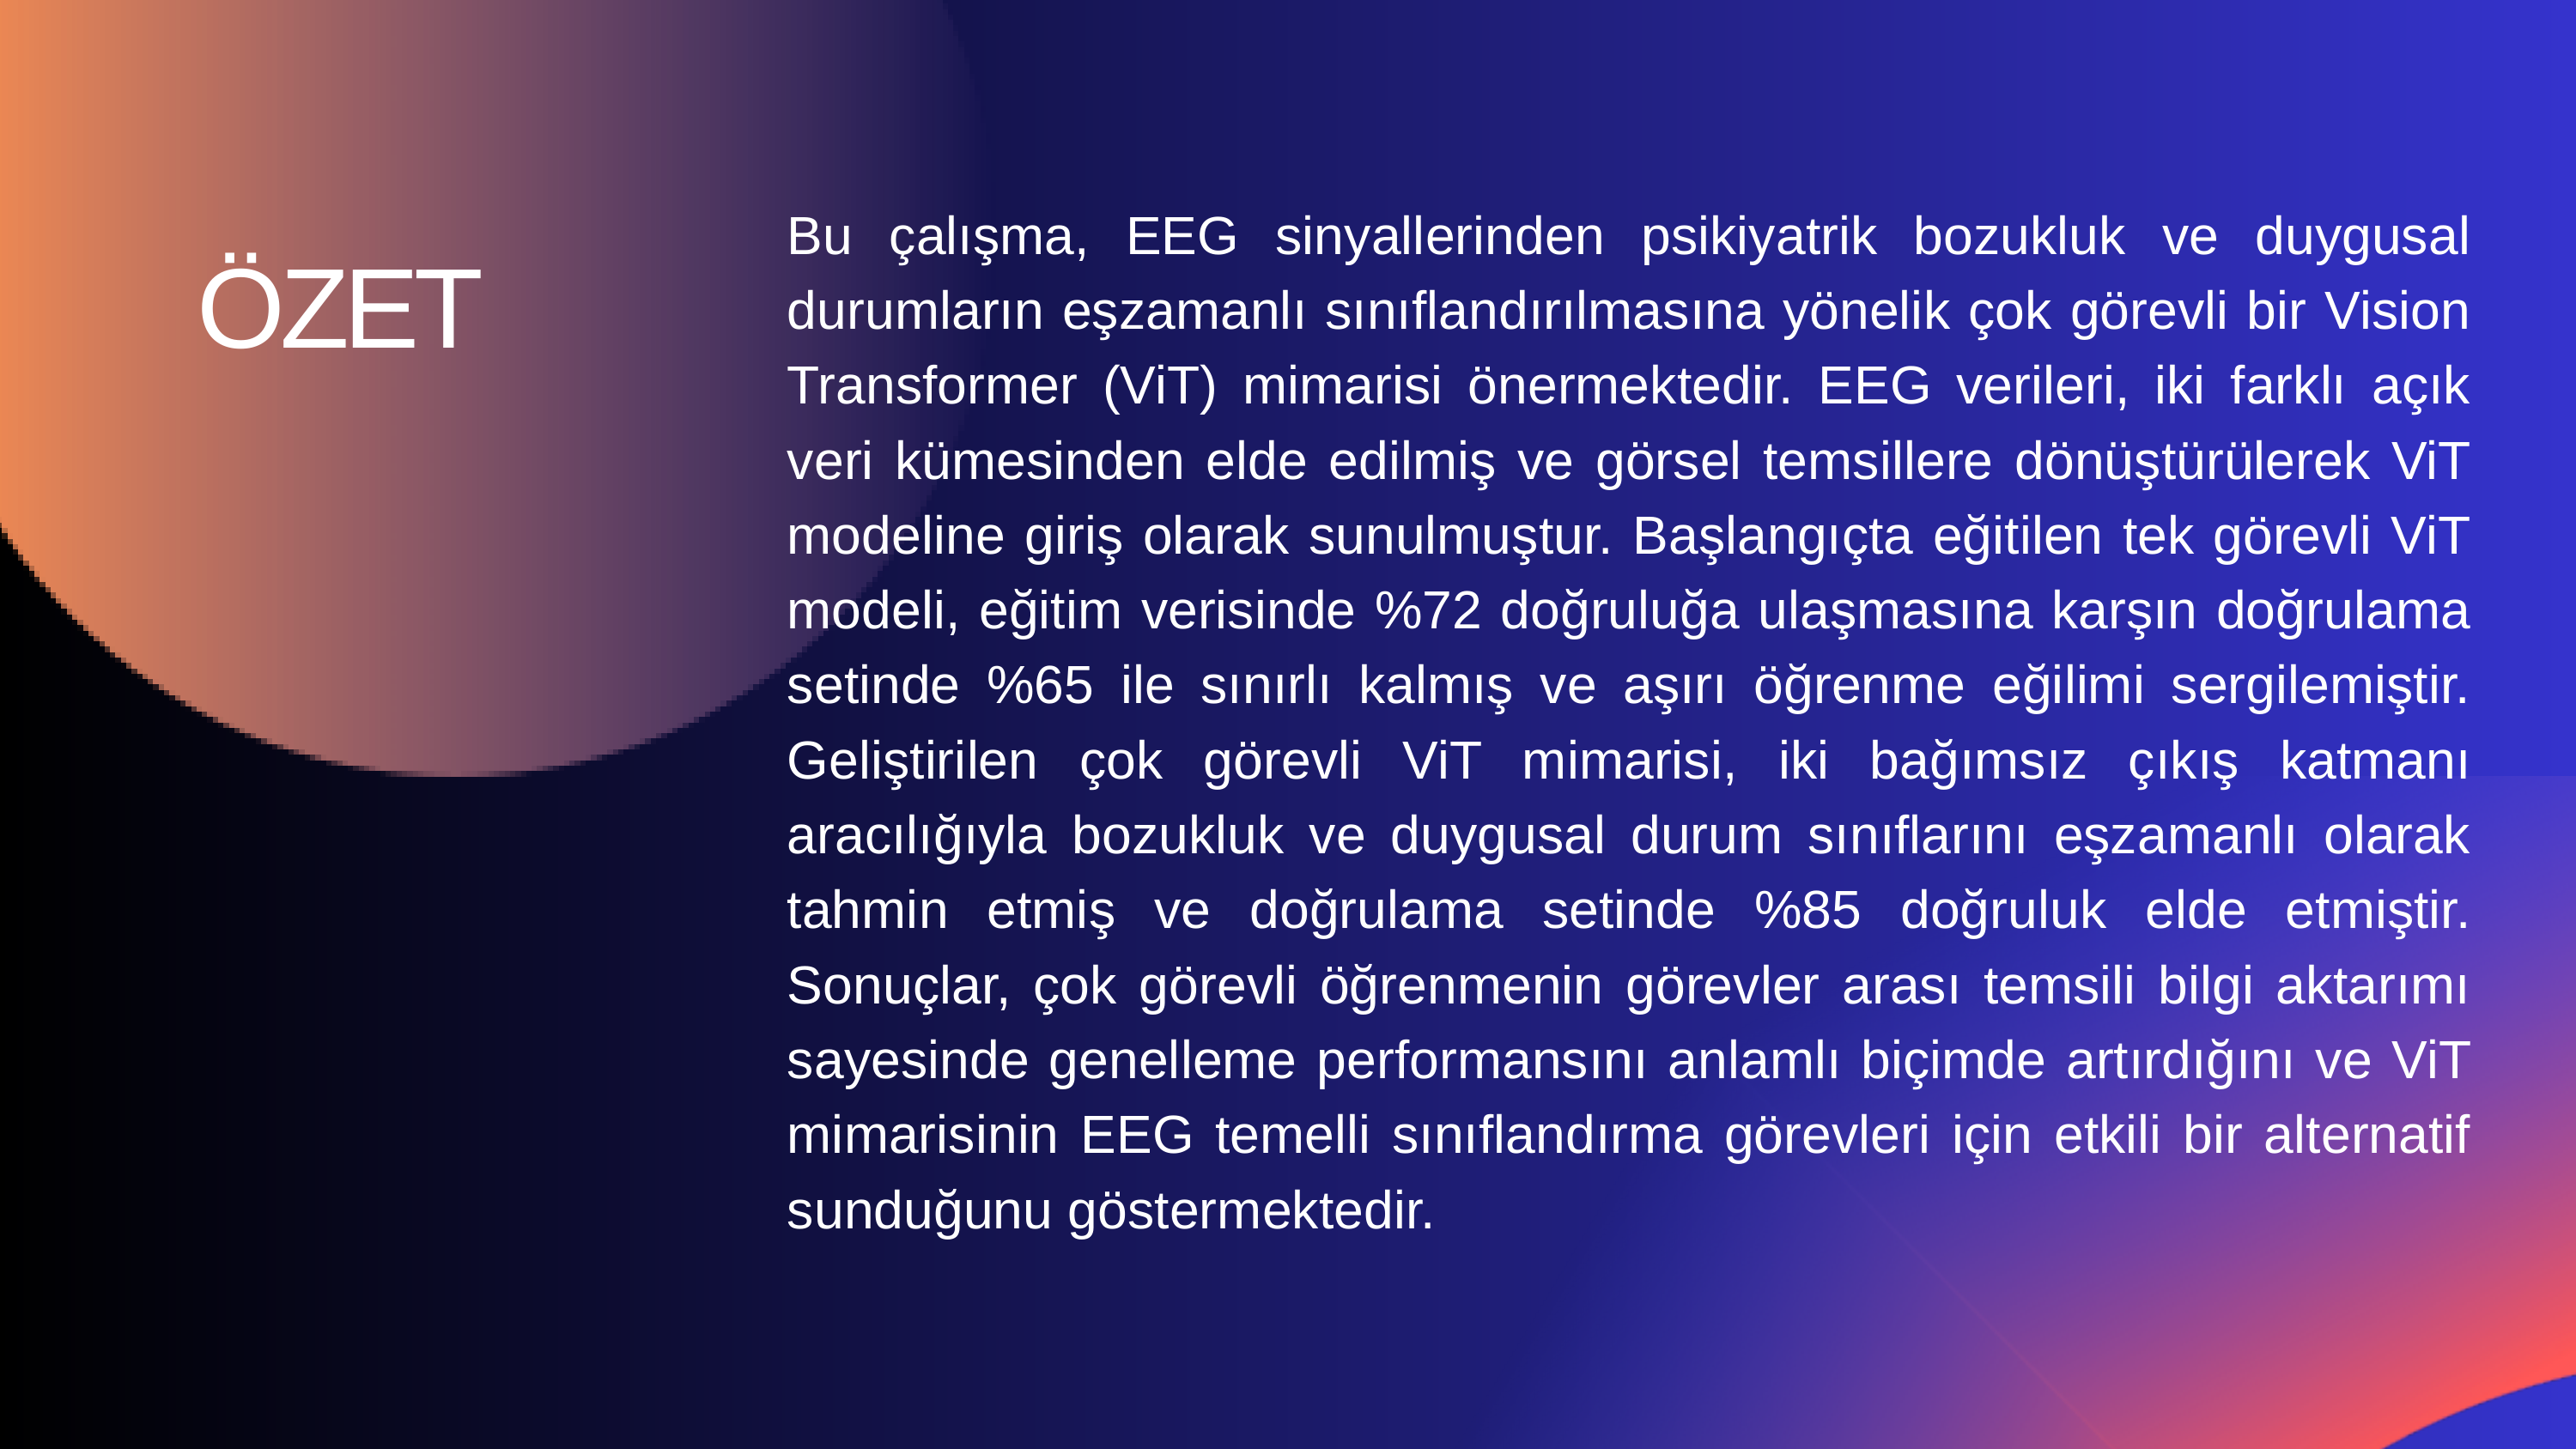

Bu çalışma, EEG sinyallerinden psikiyatrik bozukluk ve duygusal durumların eşzamanlı sınıflandırılmasına yönelik çok görevli bir Vision Transformer (ViT) mimarisi önermektedir. EEG verileri, iki farklı açık veri kümesinden elde edilmiş ve görsel temsillere dönüştürülerek ViT modeline giriş olarak sunulmuştur. Başlangıçta eğitilen tek görevli ViT modeli, eğitim verisinde %72 doğruluğa ulaşmasına karşın doğrulama setinde %65 ile sınırlı kalmış ve aşırı öğrenme eğilimi sergilemiştir. Geliştirilen çok görevli ViT mimarisi, iki bağımsız çıkış katmanı aracılığıyla bozukluk ve duygusal durum sınıflarını eşzamanlı olarak tahmin etmiş ve doğrulama setinde %85 doğruluk elde etmiştir. Sonuçlar, çok görevli öğrenmenin görevler arası temsili bilgi aktarımı sayesinde genelleme performansını anlamlı biçimde artırdığını ve ViT mimarisinin EEG temelli sınıflandırma görevleri için etkili bir alternatif sunduğunu göstermektedir.
ÖZET